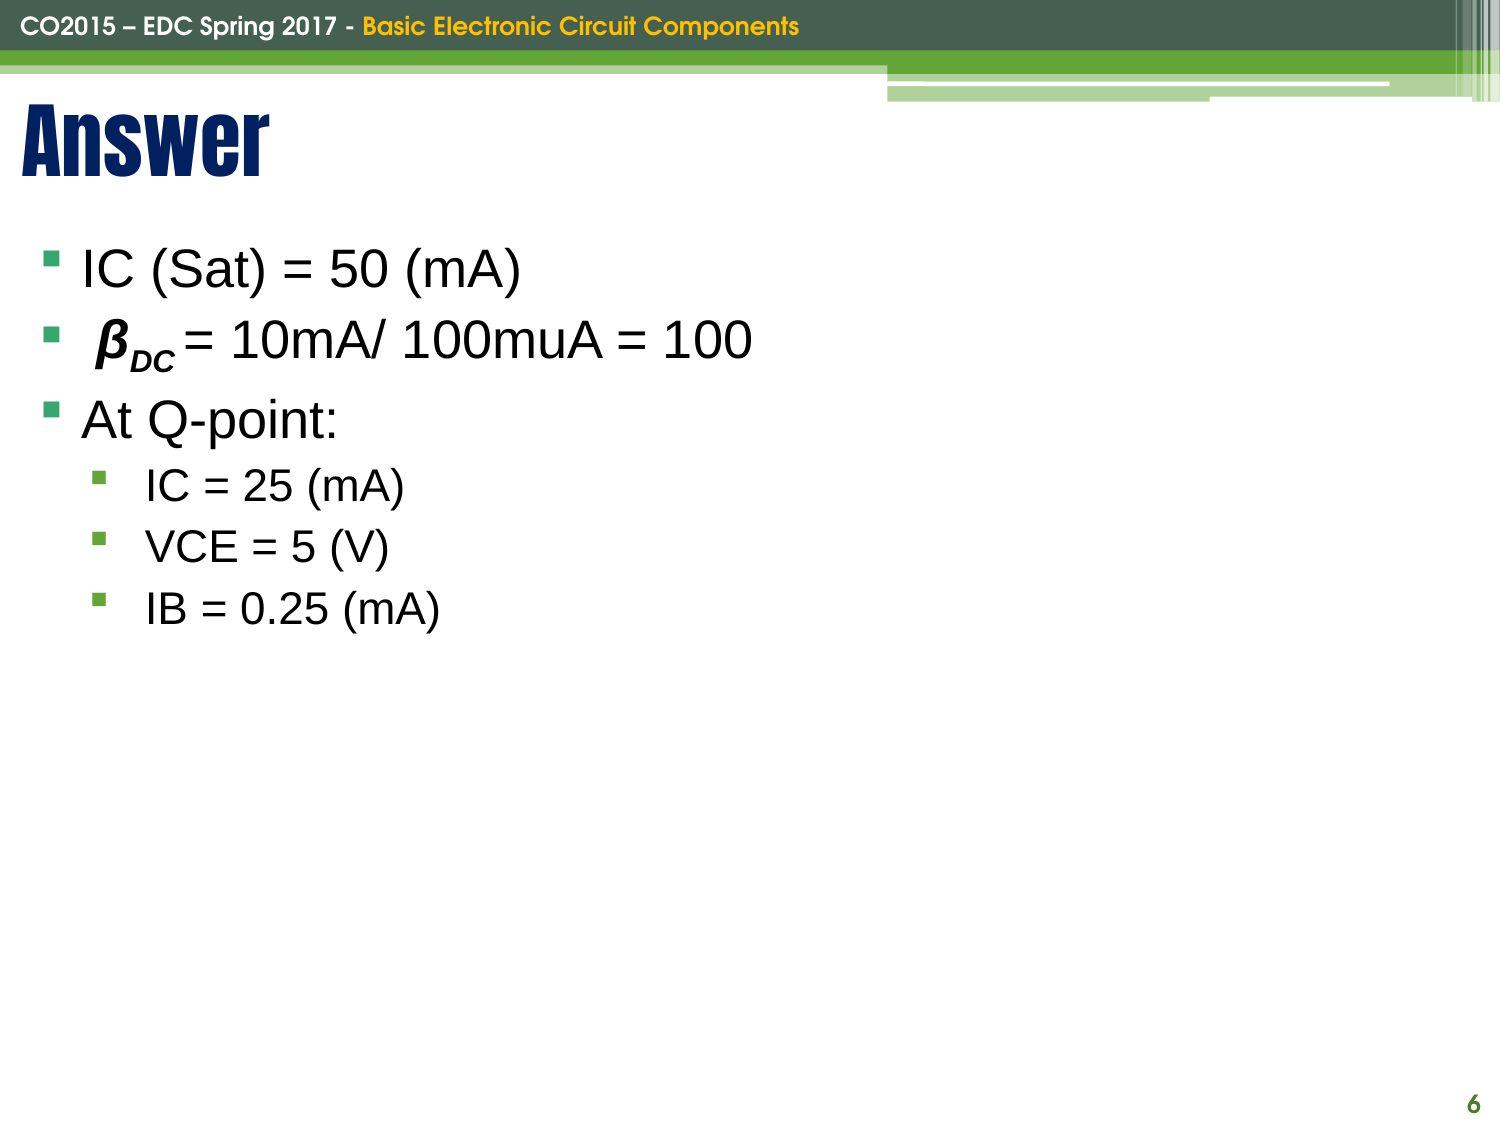

# Answer
IC (Sat) = 50 (mA)
 βDC = 10mA/ 100muA = 100
At Q-point:
IC = 25 (mA)
VCE = 5 (V)
IB = 0.25 (mA)